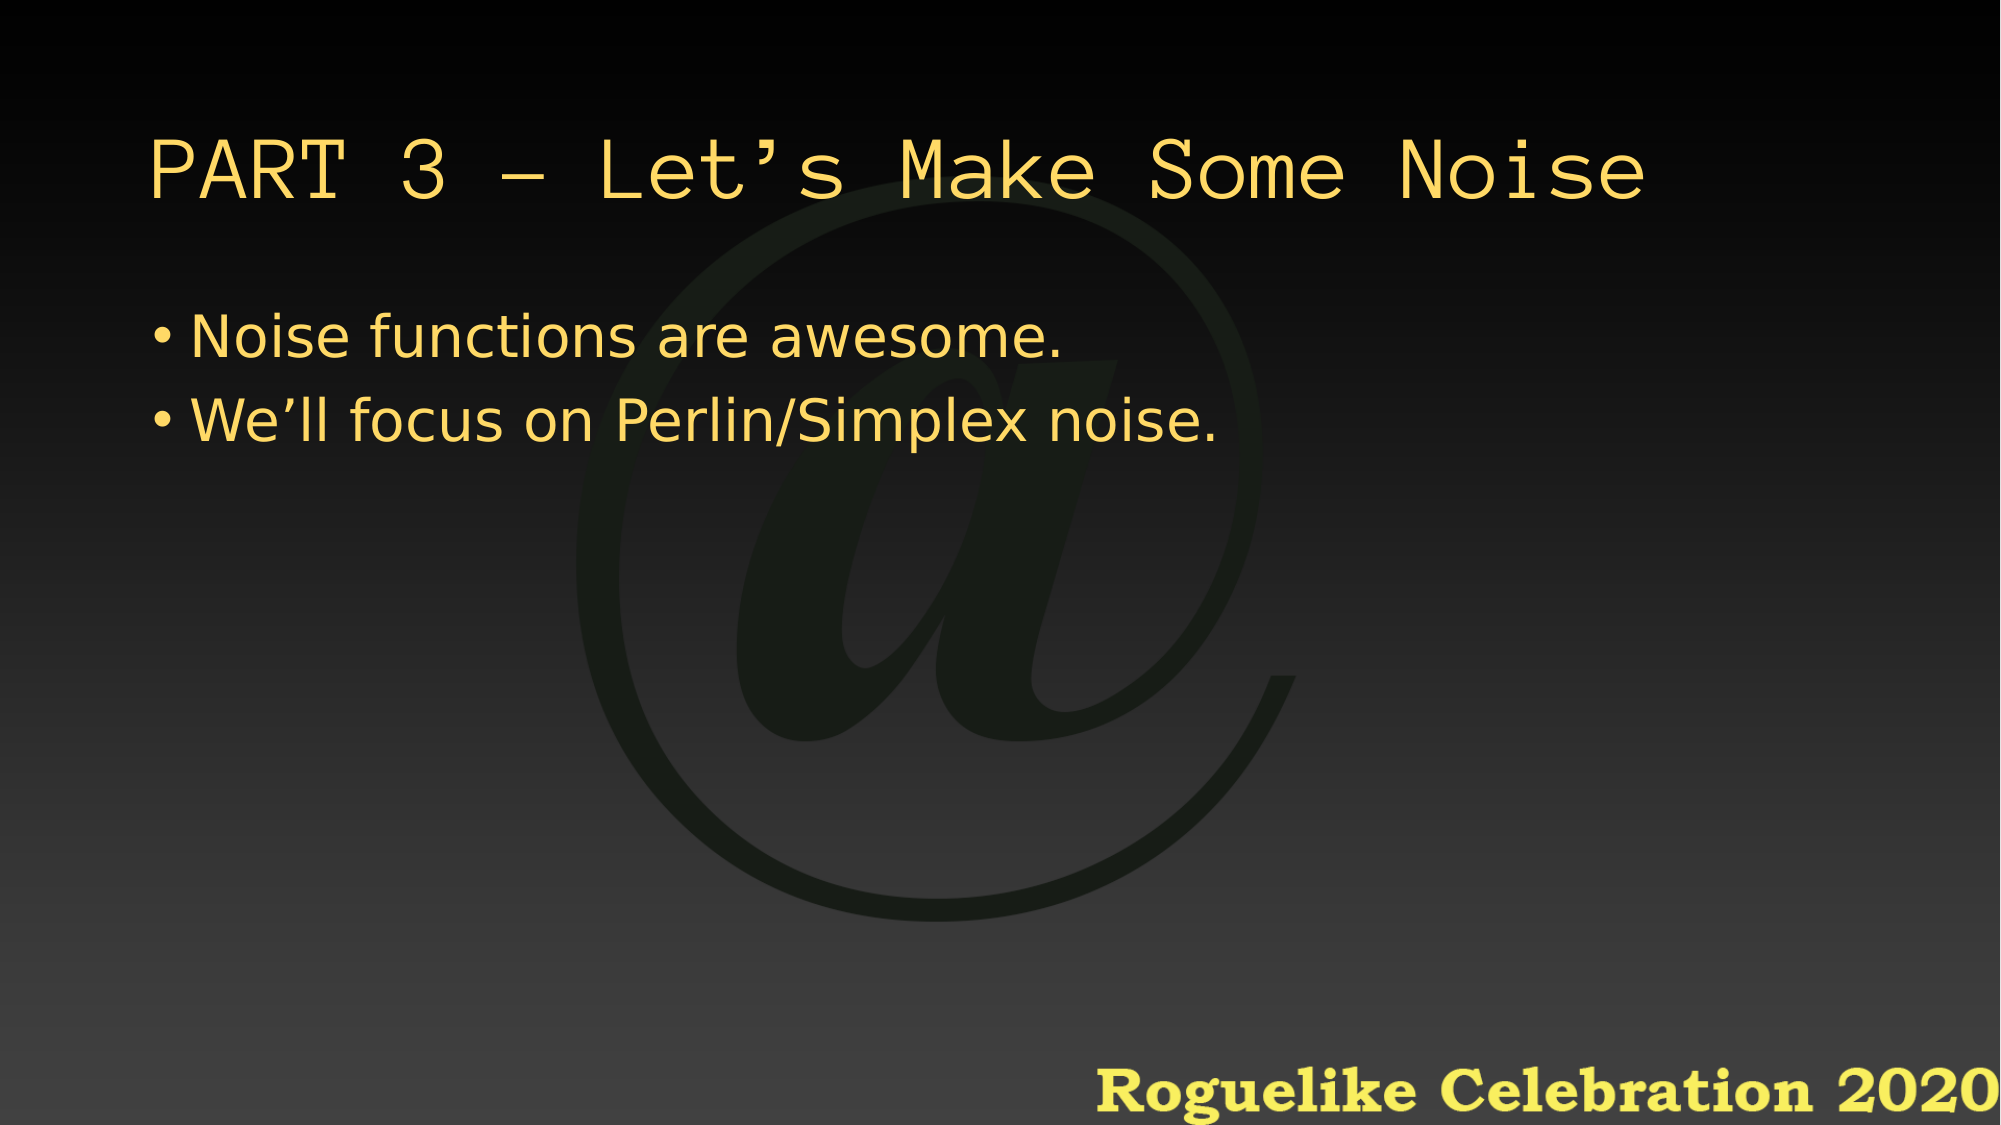

# PART 3 – Let’s Make Some Noise
Noise functions are awesome.
We’ll focus on Perlin/Simplex noise.